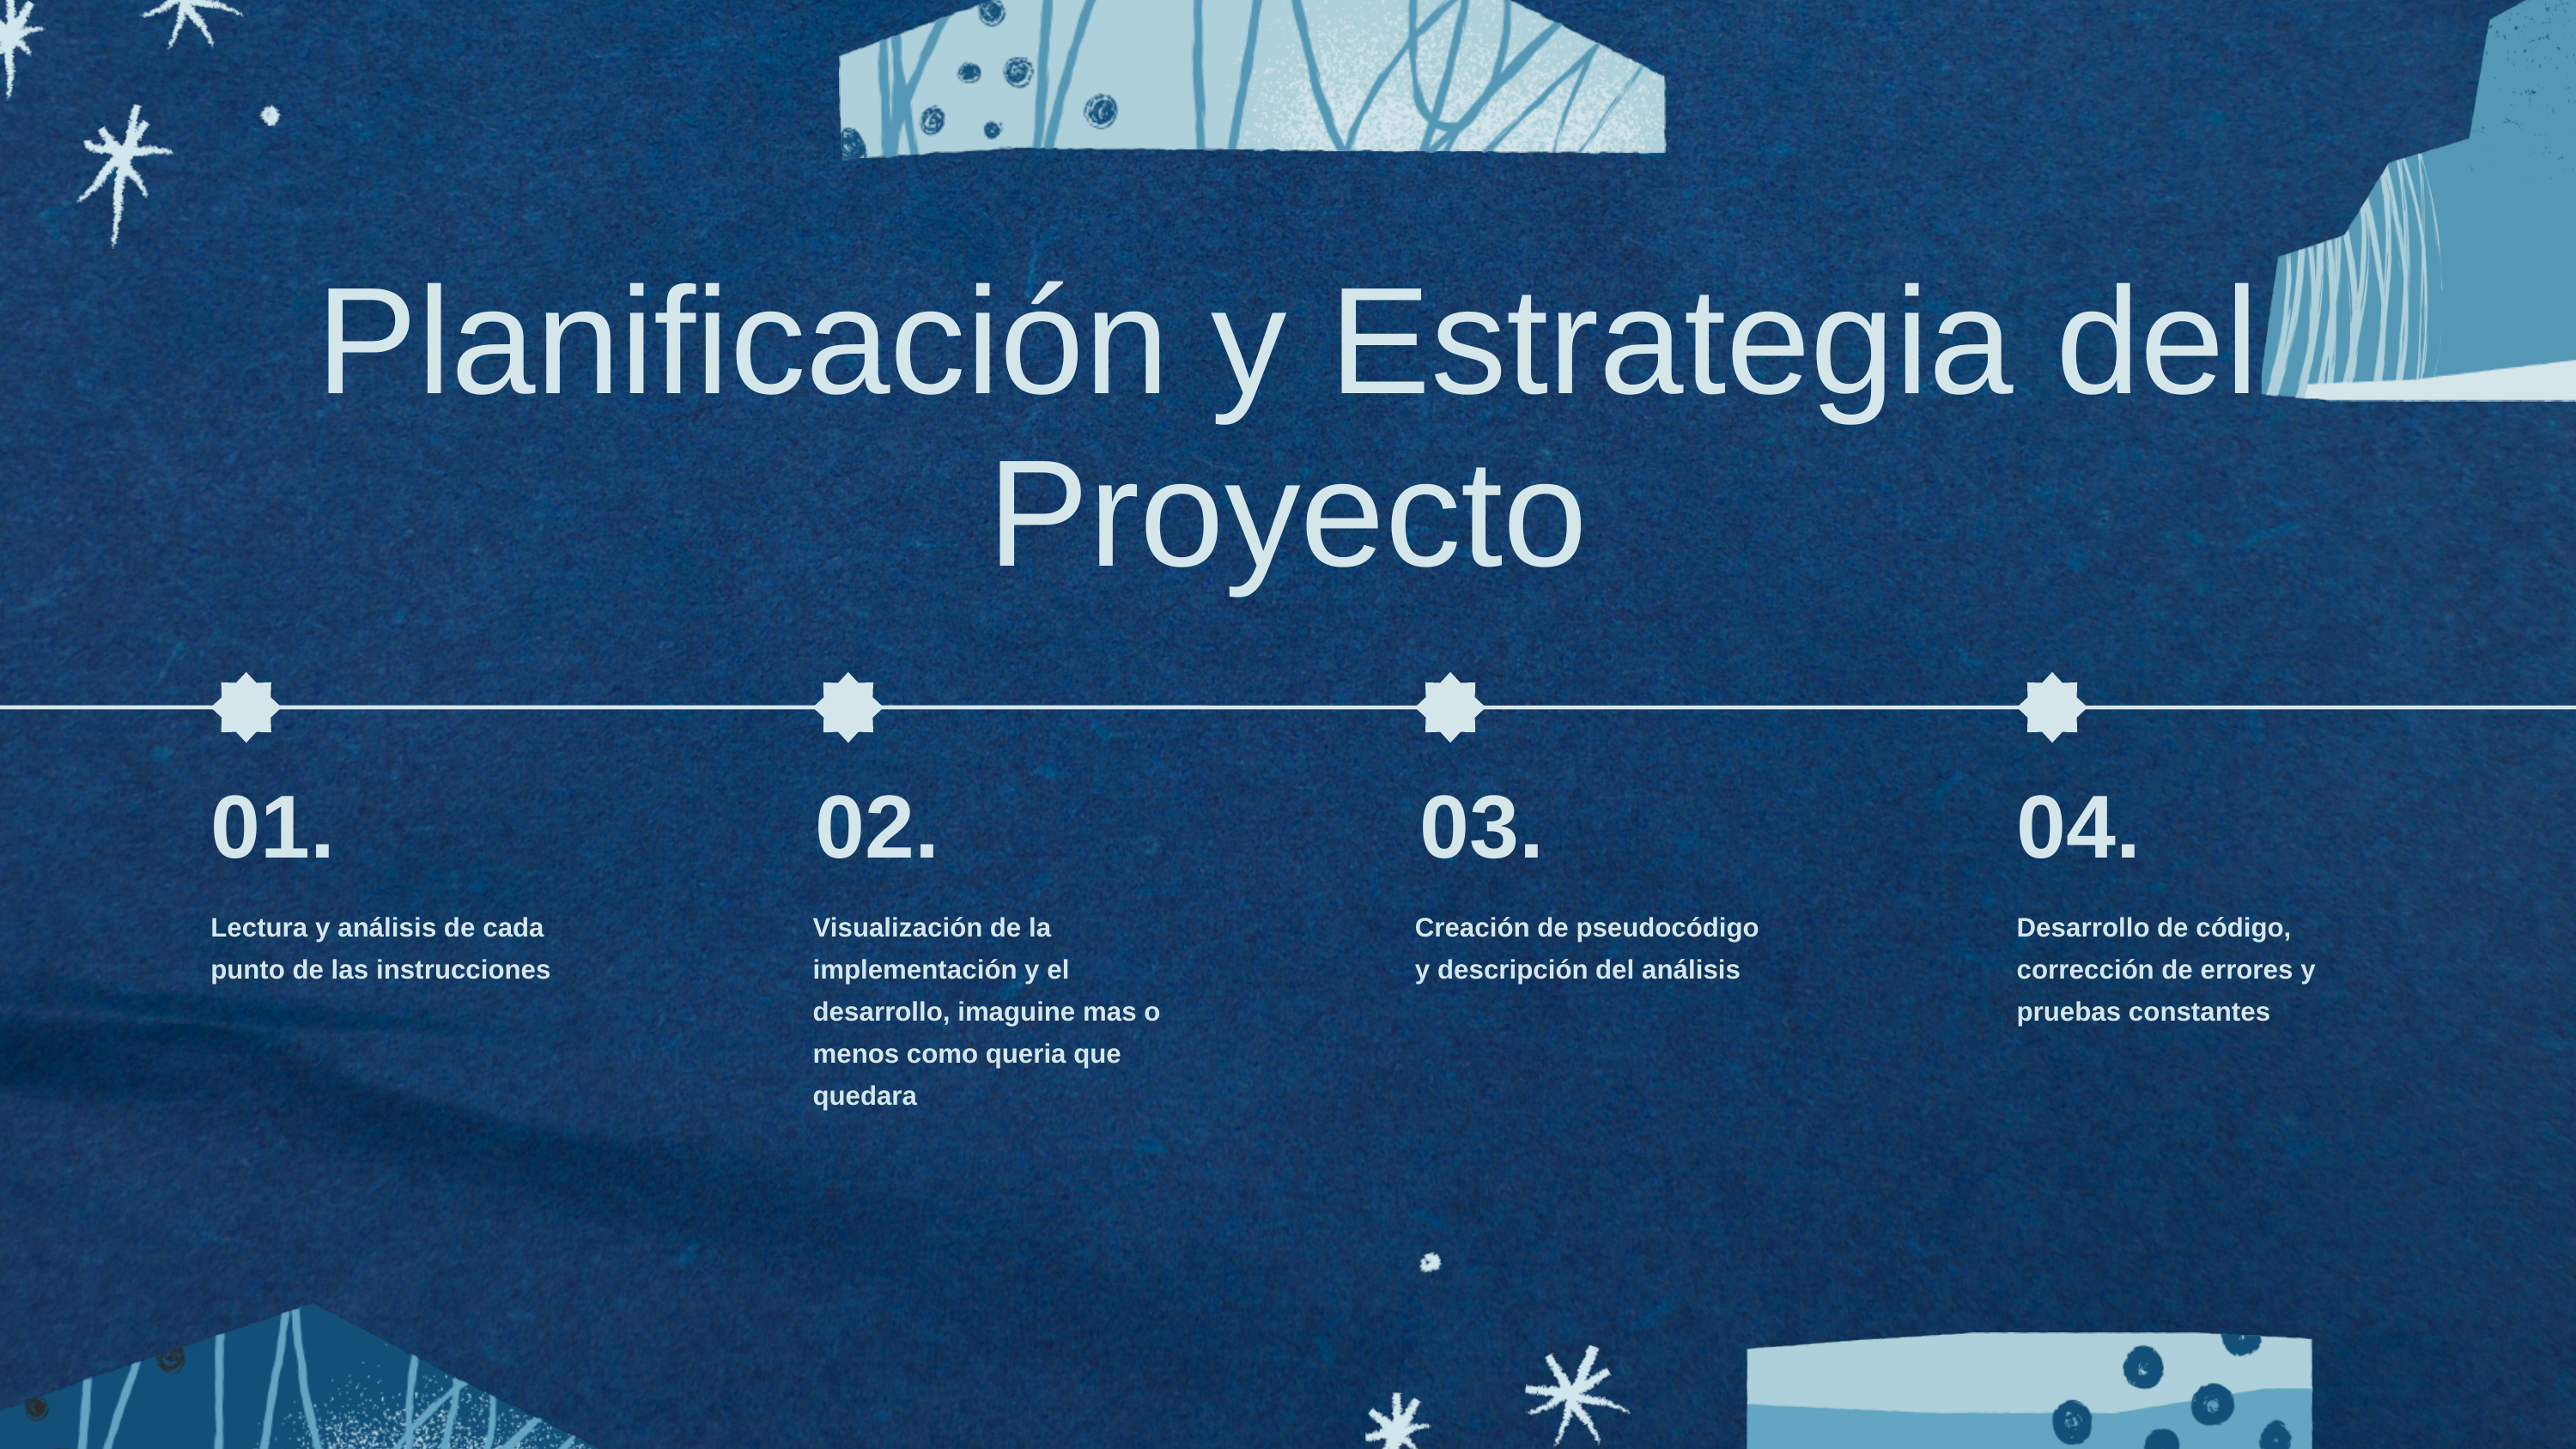

Planificación y Estrategia del Proyecto

01.
02.
03.
04.
Lectura y análisis de cada punto de las instrucciones
Visualización de la implementación y el desarrollo, imaguine mas o menos como queria que quedara
Creación de pseudocódigo y descripción del análisis
Desarrollo de código, corrección de errores y pruebas constantes